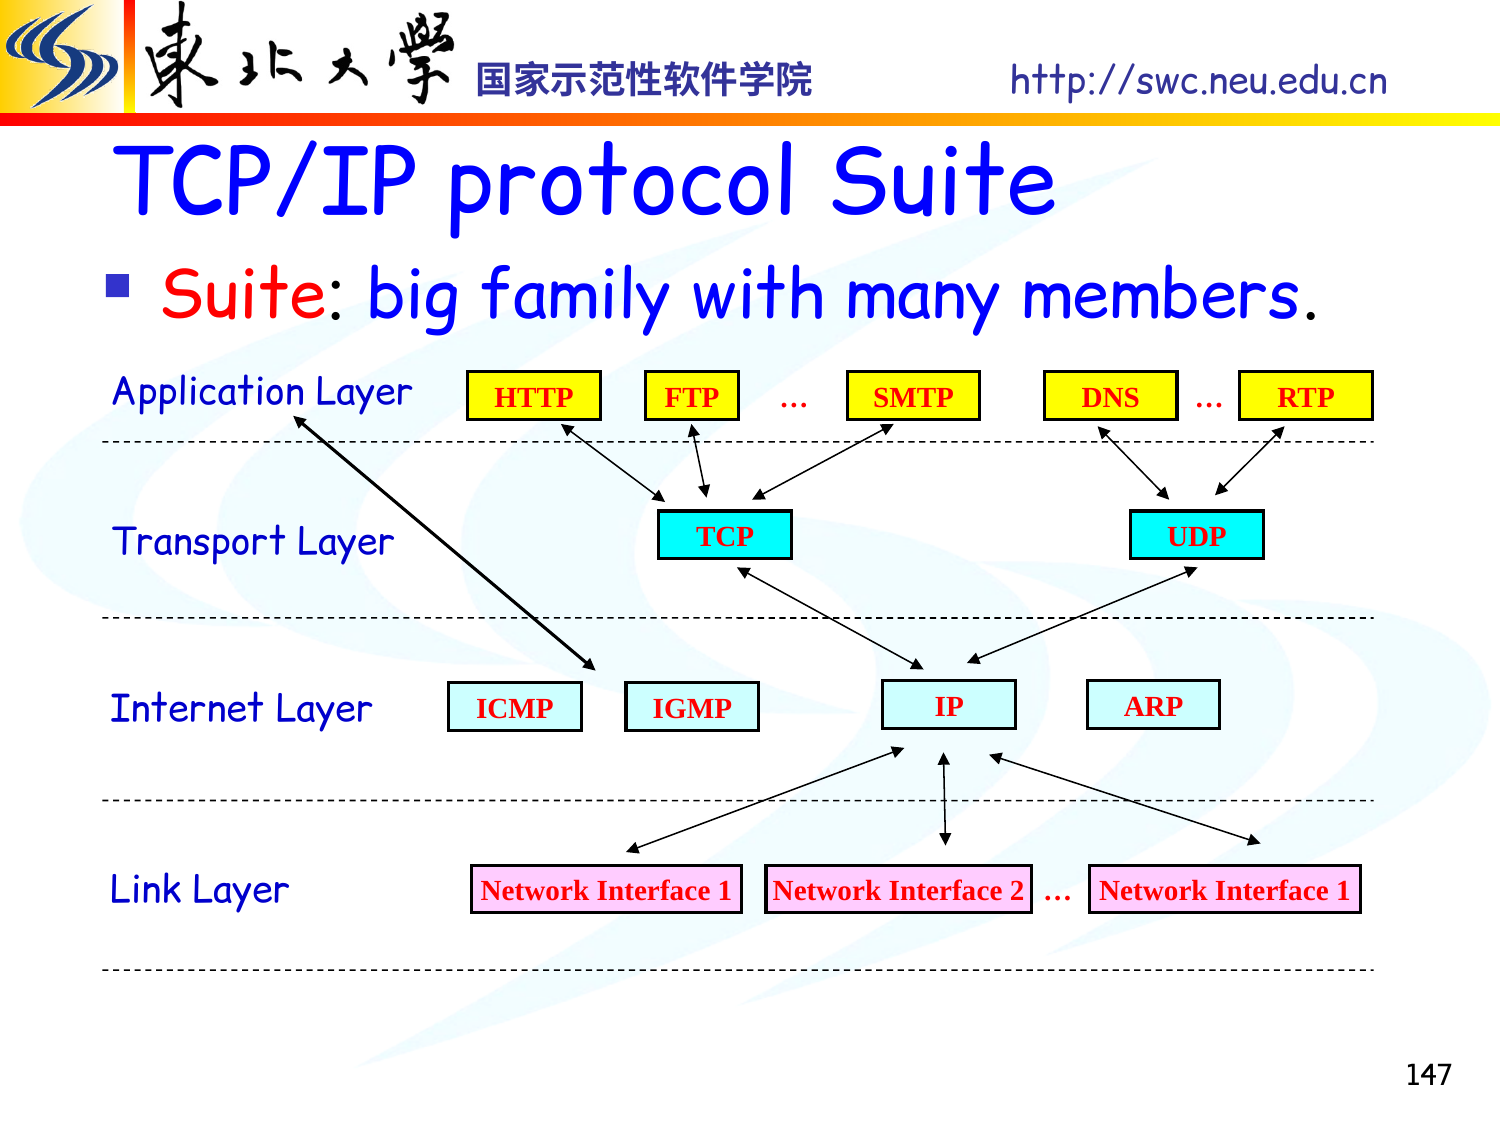

# TCP/IP protocol Suite
Suite: big family with many members.
Application Layer
HTTP
FTP
…
SMTP
DNS
…
RTP

Transport Layer
TCP
UDP

Internet Layer
IP
ARP
ICMP
IGMP

Link Layer
Network Interface 1
Network Interface 2
…
Network Interface 1
147